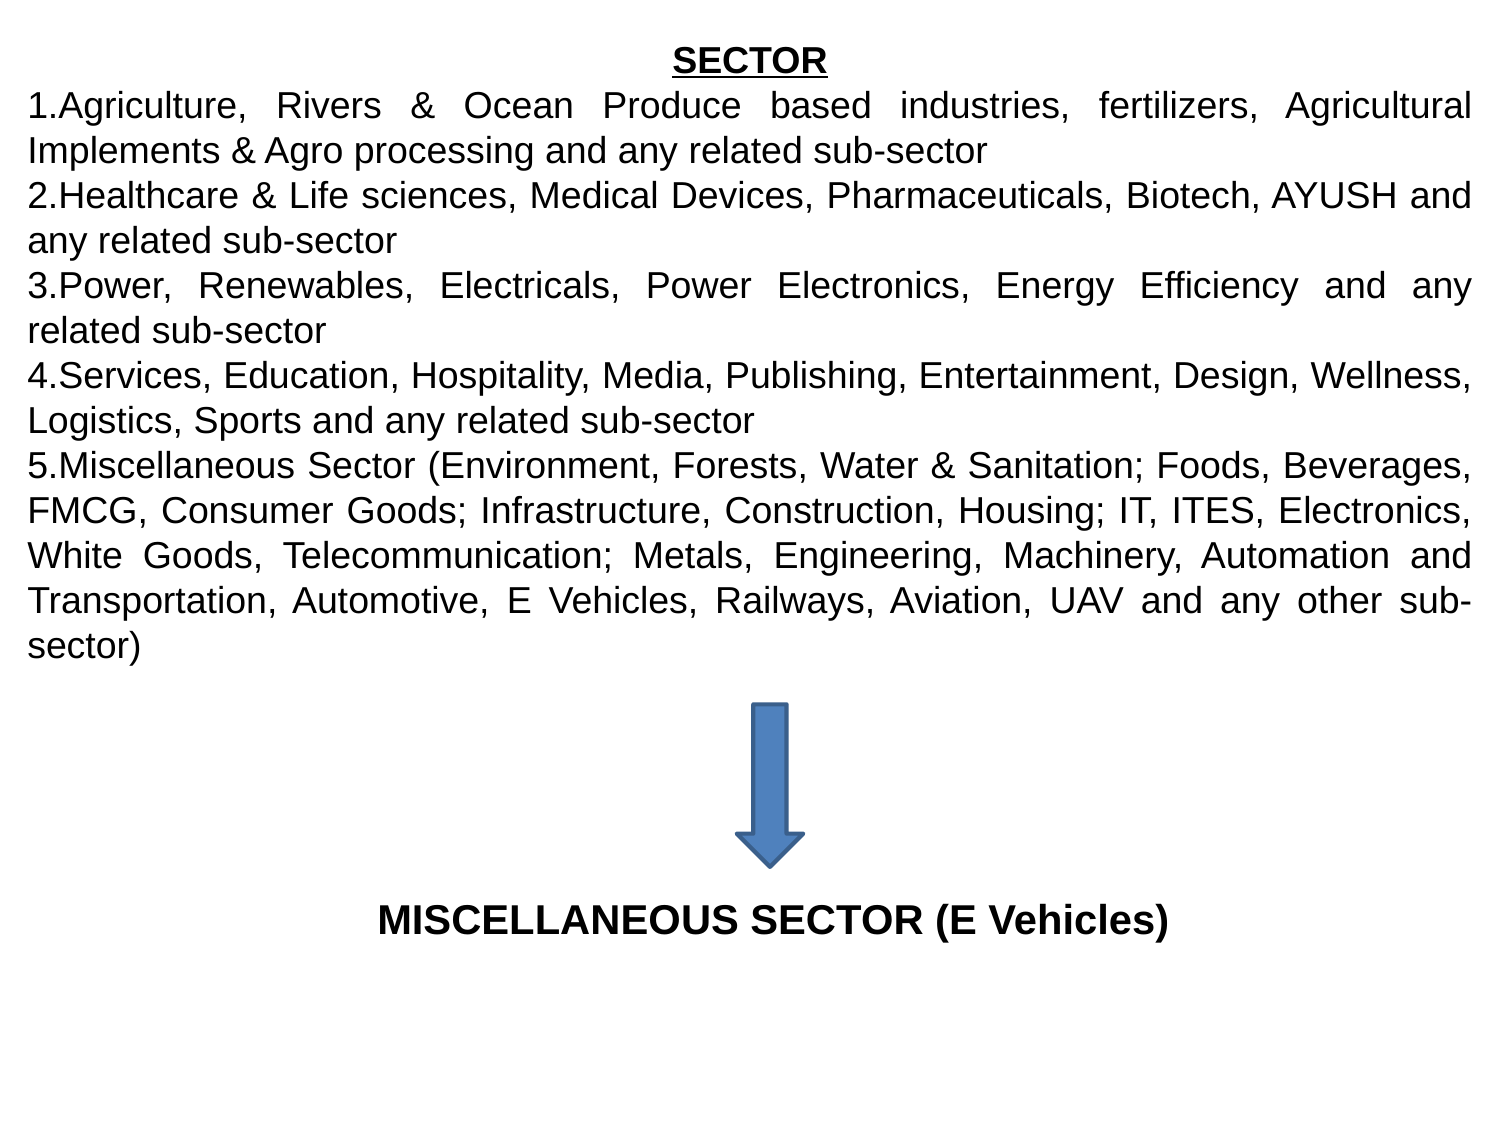

SECTOR
1.Agriculture, Rivers & Ocean Produce based industries, fertilizers, Agricultural Implements & Agro processing and any related sub-sector
2.Healthcare & Life sciences, Medical Devices, Pharmaceuticals, Biotech, AYUSH and any related sub-sector
3.Power, Renewables, Electricals, Power Electronics, Energy Efficiency and any related sub-sector
4.Services, Education, Hospitality, Media, Publishing, Entertainment, Design, Wellness, Logistics, Sports and any related sub-sector
5.Miscellaneous Sector (Environment, Forests, Water & Sanitation; Foods, Beverages, FMCG, Consumer Goods; Infrastructure, Construction, Housing; IT, ITES, Electronics, White Goods, Telecommunication; Metals, Engineering, Machinery, Automation and Transportation, Automotive, E Vehicles, Railways, Aviation, UAV and any other sub-sector)

MISCELLANEOUS SECTOR (E Vehicles)